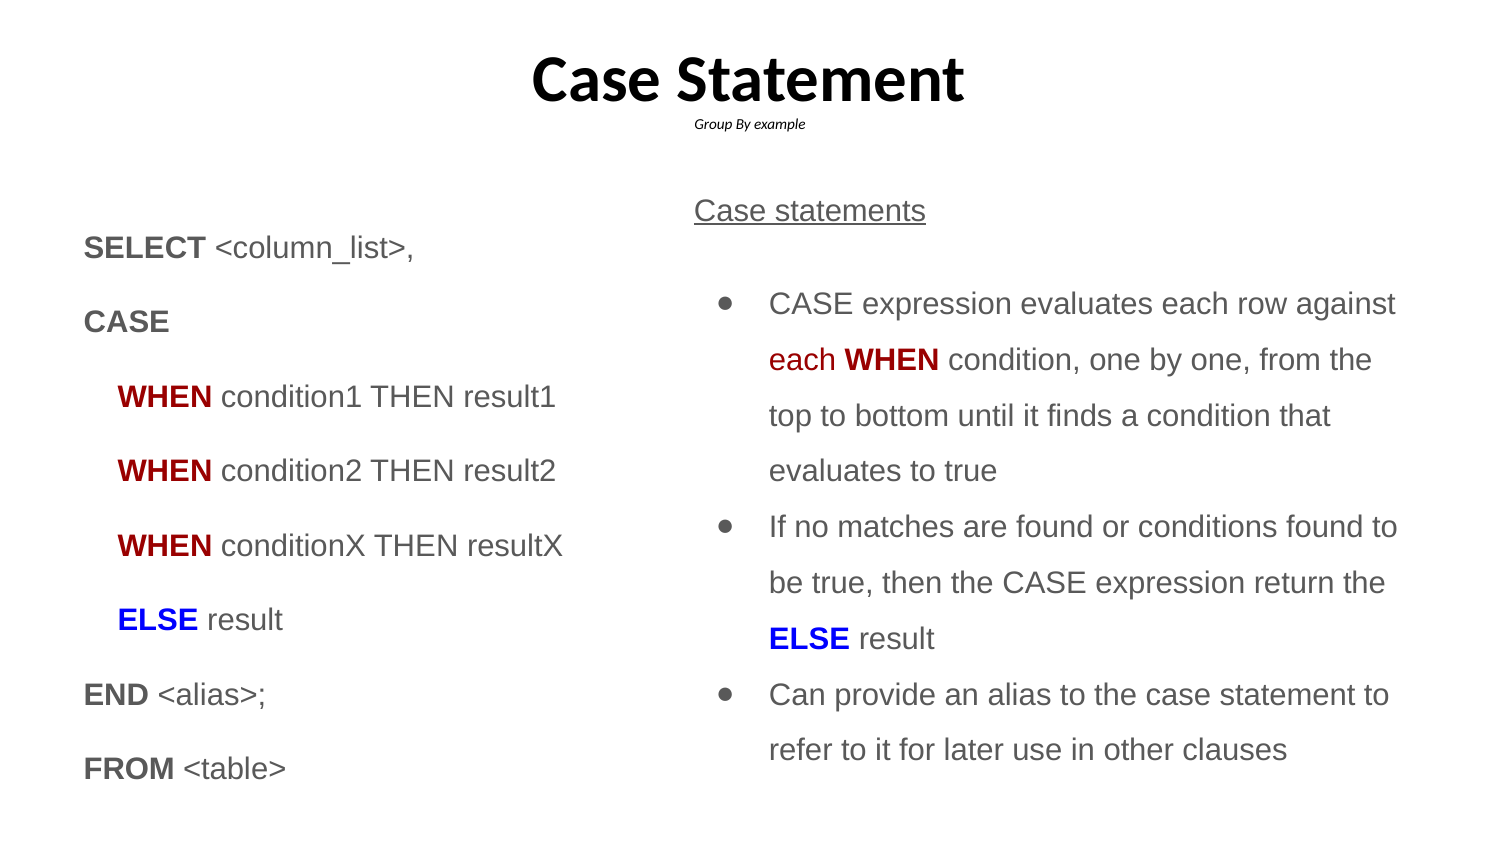

# Case Statement
Group By example
SELECT <column_list>,
CASE
    WHEN condition1 THEN result1
    WHEN condition2 THEN result2
    WHEN conditionX THEN resultX
    ELSE result
END <alias>;
FROM <table>
Case statements

CASE expression evaluates each row against each WHEN condition, one by one, from the top to bottom until it finds a condition that evaluates to true
If no matches are found or conditions found to be true, then the CASE expression return the ELSE result
Can provide an alias to the case statement to refer to it for later use in other clauses